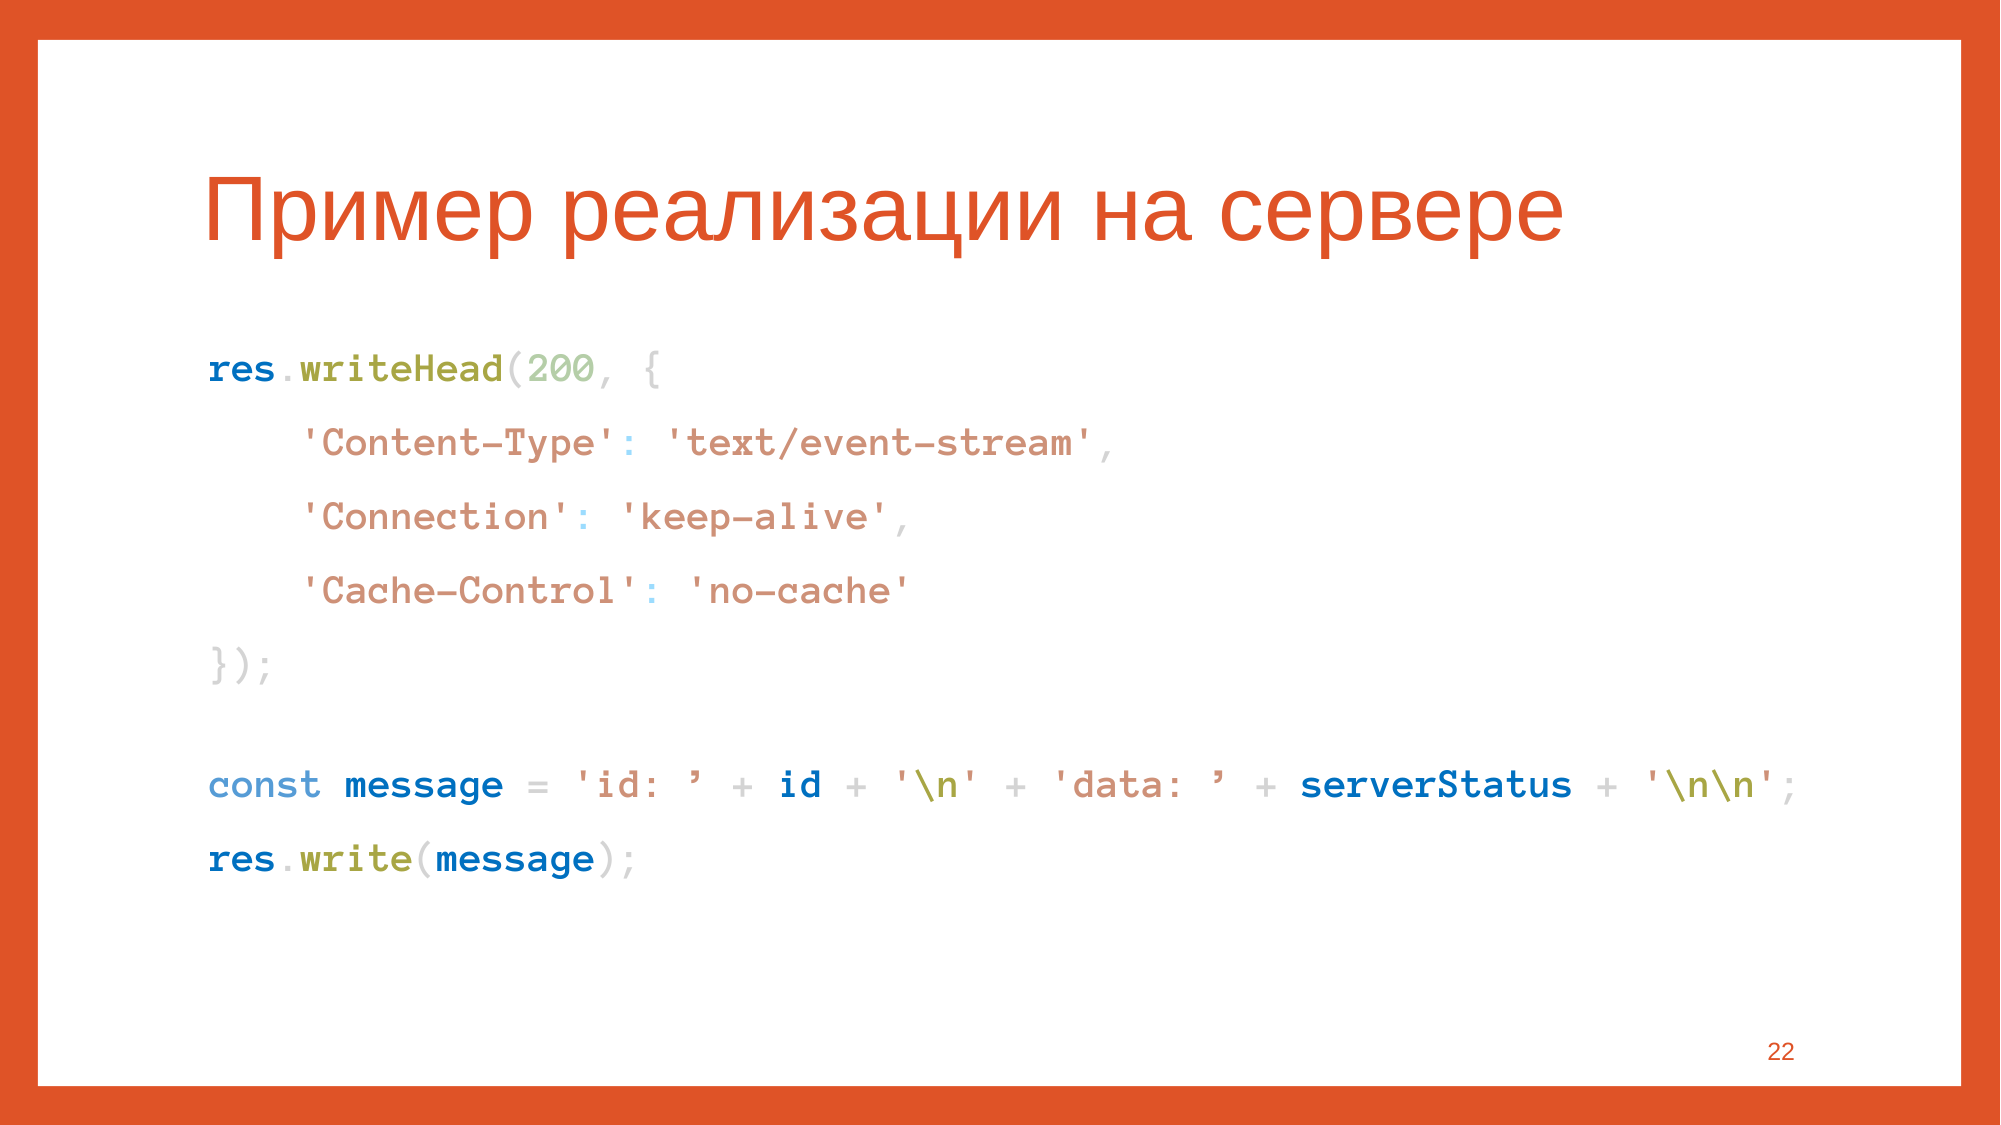

# Пример реализации на сервере
res.writeHead(200, {
    'Content-Type': 'text/event-stream',
    'Connection': 'keep-alive',
    'Cache-Control': 'no-cache'
});
const message = 'id: ’ + id + '\n' + 'data: ’ + serverStatus + '\n\n';
res.write(message);

22